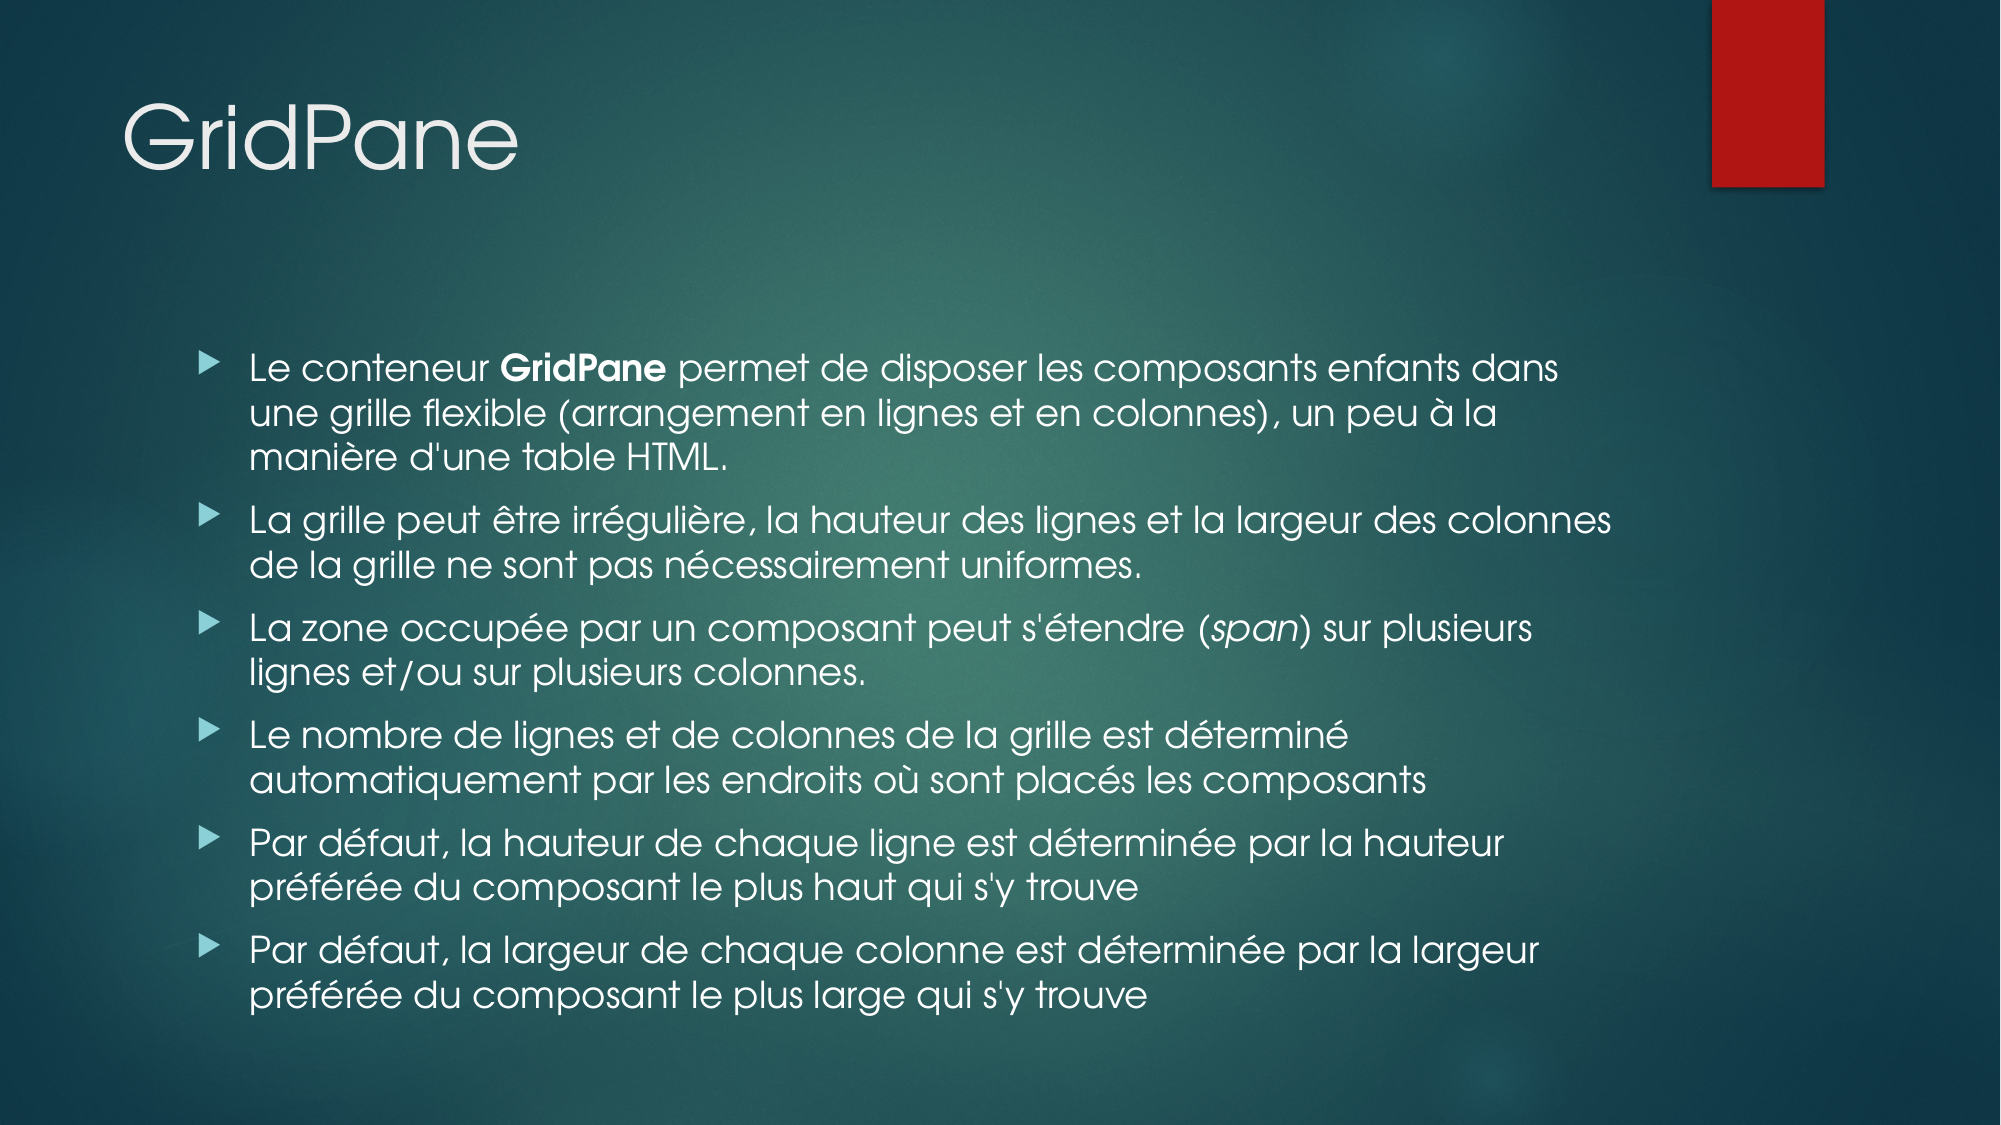

# GridPane
Le conteneur GridPane permet de disposer les composants enfants dans une grille flexible (arrangement en lignes et en colonnes), un peu à la manière d'une table HTML.
La grille peut être irrégulière, la hauteur des lignes et la largeur des colonnes de la grille ne sont pas nécessairement uniformes.
La zone occupée par un composant peut s'étendre (span) sur plusieurs lignes et/ou sur plusieurs colonnes.
Le nombre de lignes et de colonnes de la grille est déterminé automatiquement par les endroits où sont placés les composants
Par défaut, la hauteur de chaque ligne est déterminée par la hauteur préférée du composant le plus haut qui s'y trouve
Par défaut, la largeur de chaque colonne est déterminée par la largeur préférée du composant le plus large qui s'y trouve